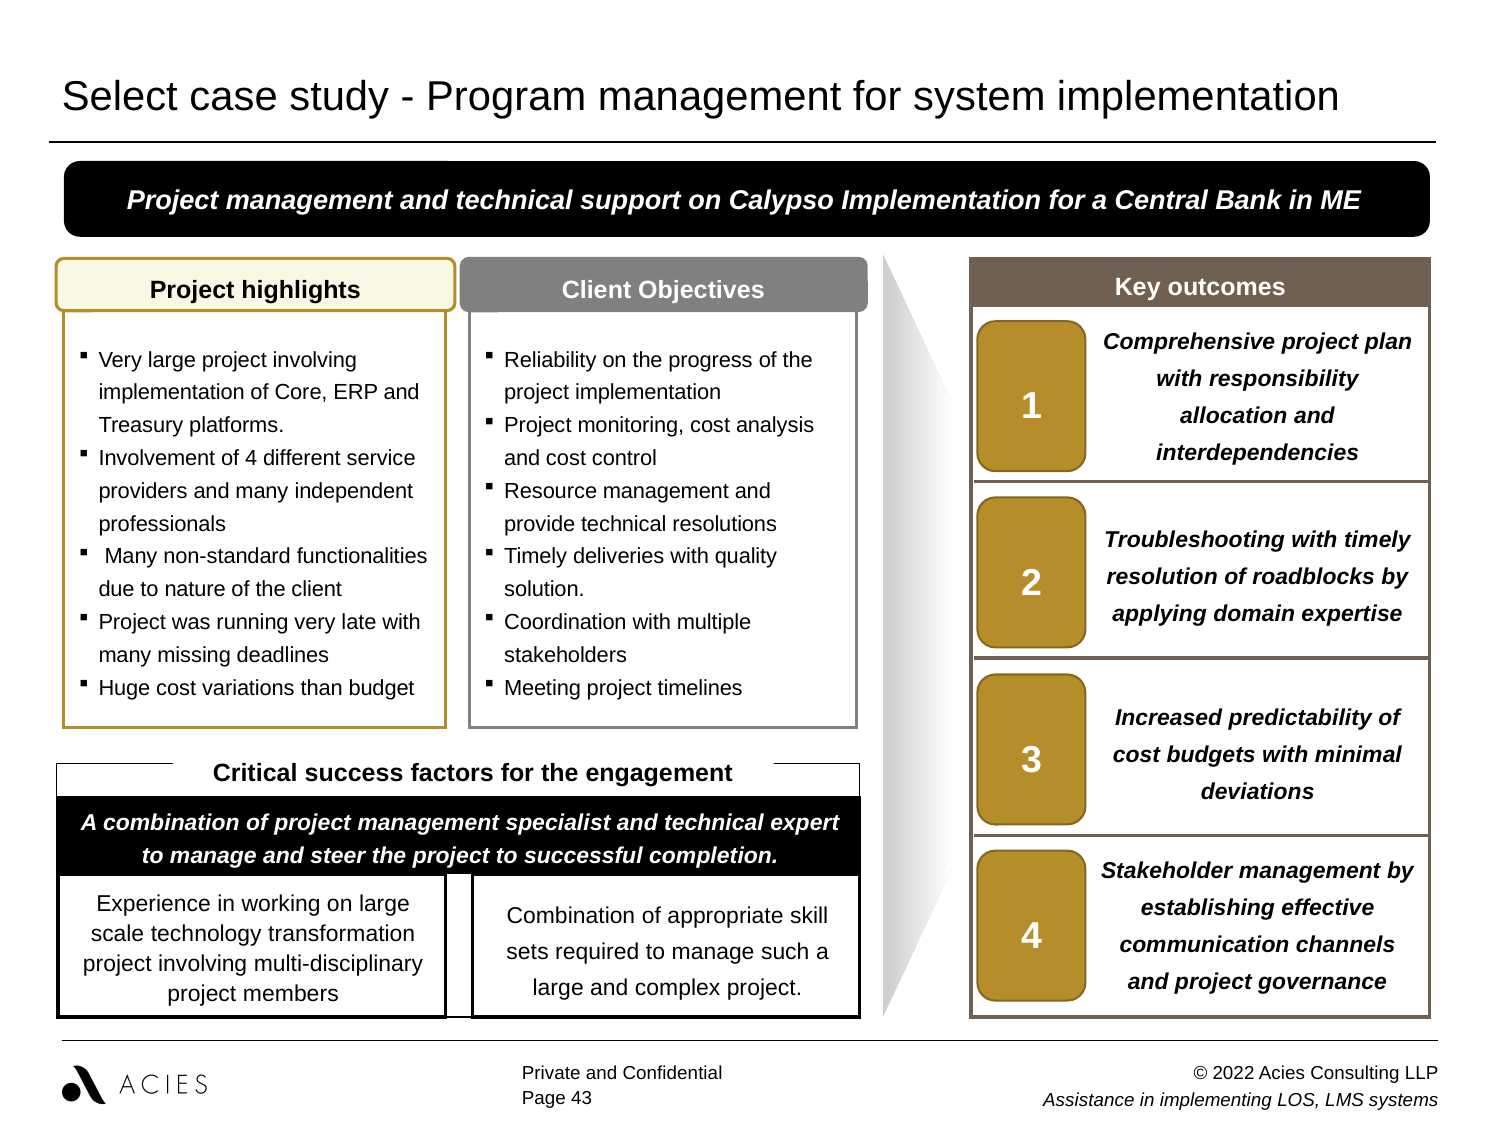

Project management and technical support on Calypso Implementation for a Central Bank in ME
| Select case study - Program management for system implementation |
| --- |
Key outcomes

Comprehensive project plan with responsibility allocation and interdependencies
1
Troubleshooting with timely resolution of roadblocks by applying domain expertise
2

Increased predictability of cost budgets with minimal deviations
3
Stakeholder management by establishing effective communication channels and project governance
4
Client Objectives
Project highlights
Very large project involving implementation of Core, ERP and Treasury platforms.
Involvement of 4 different service providers and many independent professionals
 Many non-standard functionalities due to nature of the client
Project was running very late with many missing deadlines
Huge cost variations than budget
Reliability on the progress of the project implementation
Project monitoring, cost analysis and cost control
Resource management and provide technical resolutions
Timely deliveries with quality solution.
Coordination with multiple stakeholders
Meeting project timelines
Critical success factors for the engagement

A combination of project management specialist and technical expert to manage and steer the project to successful completion.
Experience in working on large scale technology transformation project involving multi-disciplinary project members
Combination of appropriate skill sets required to manage such a large and complex project.